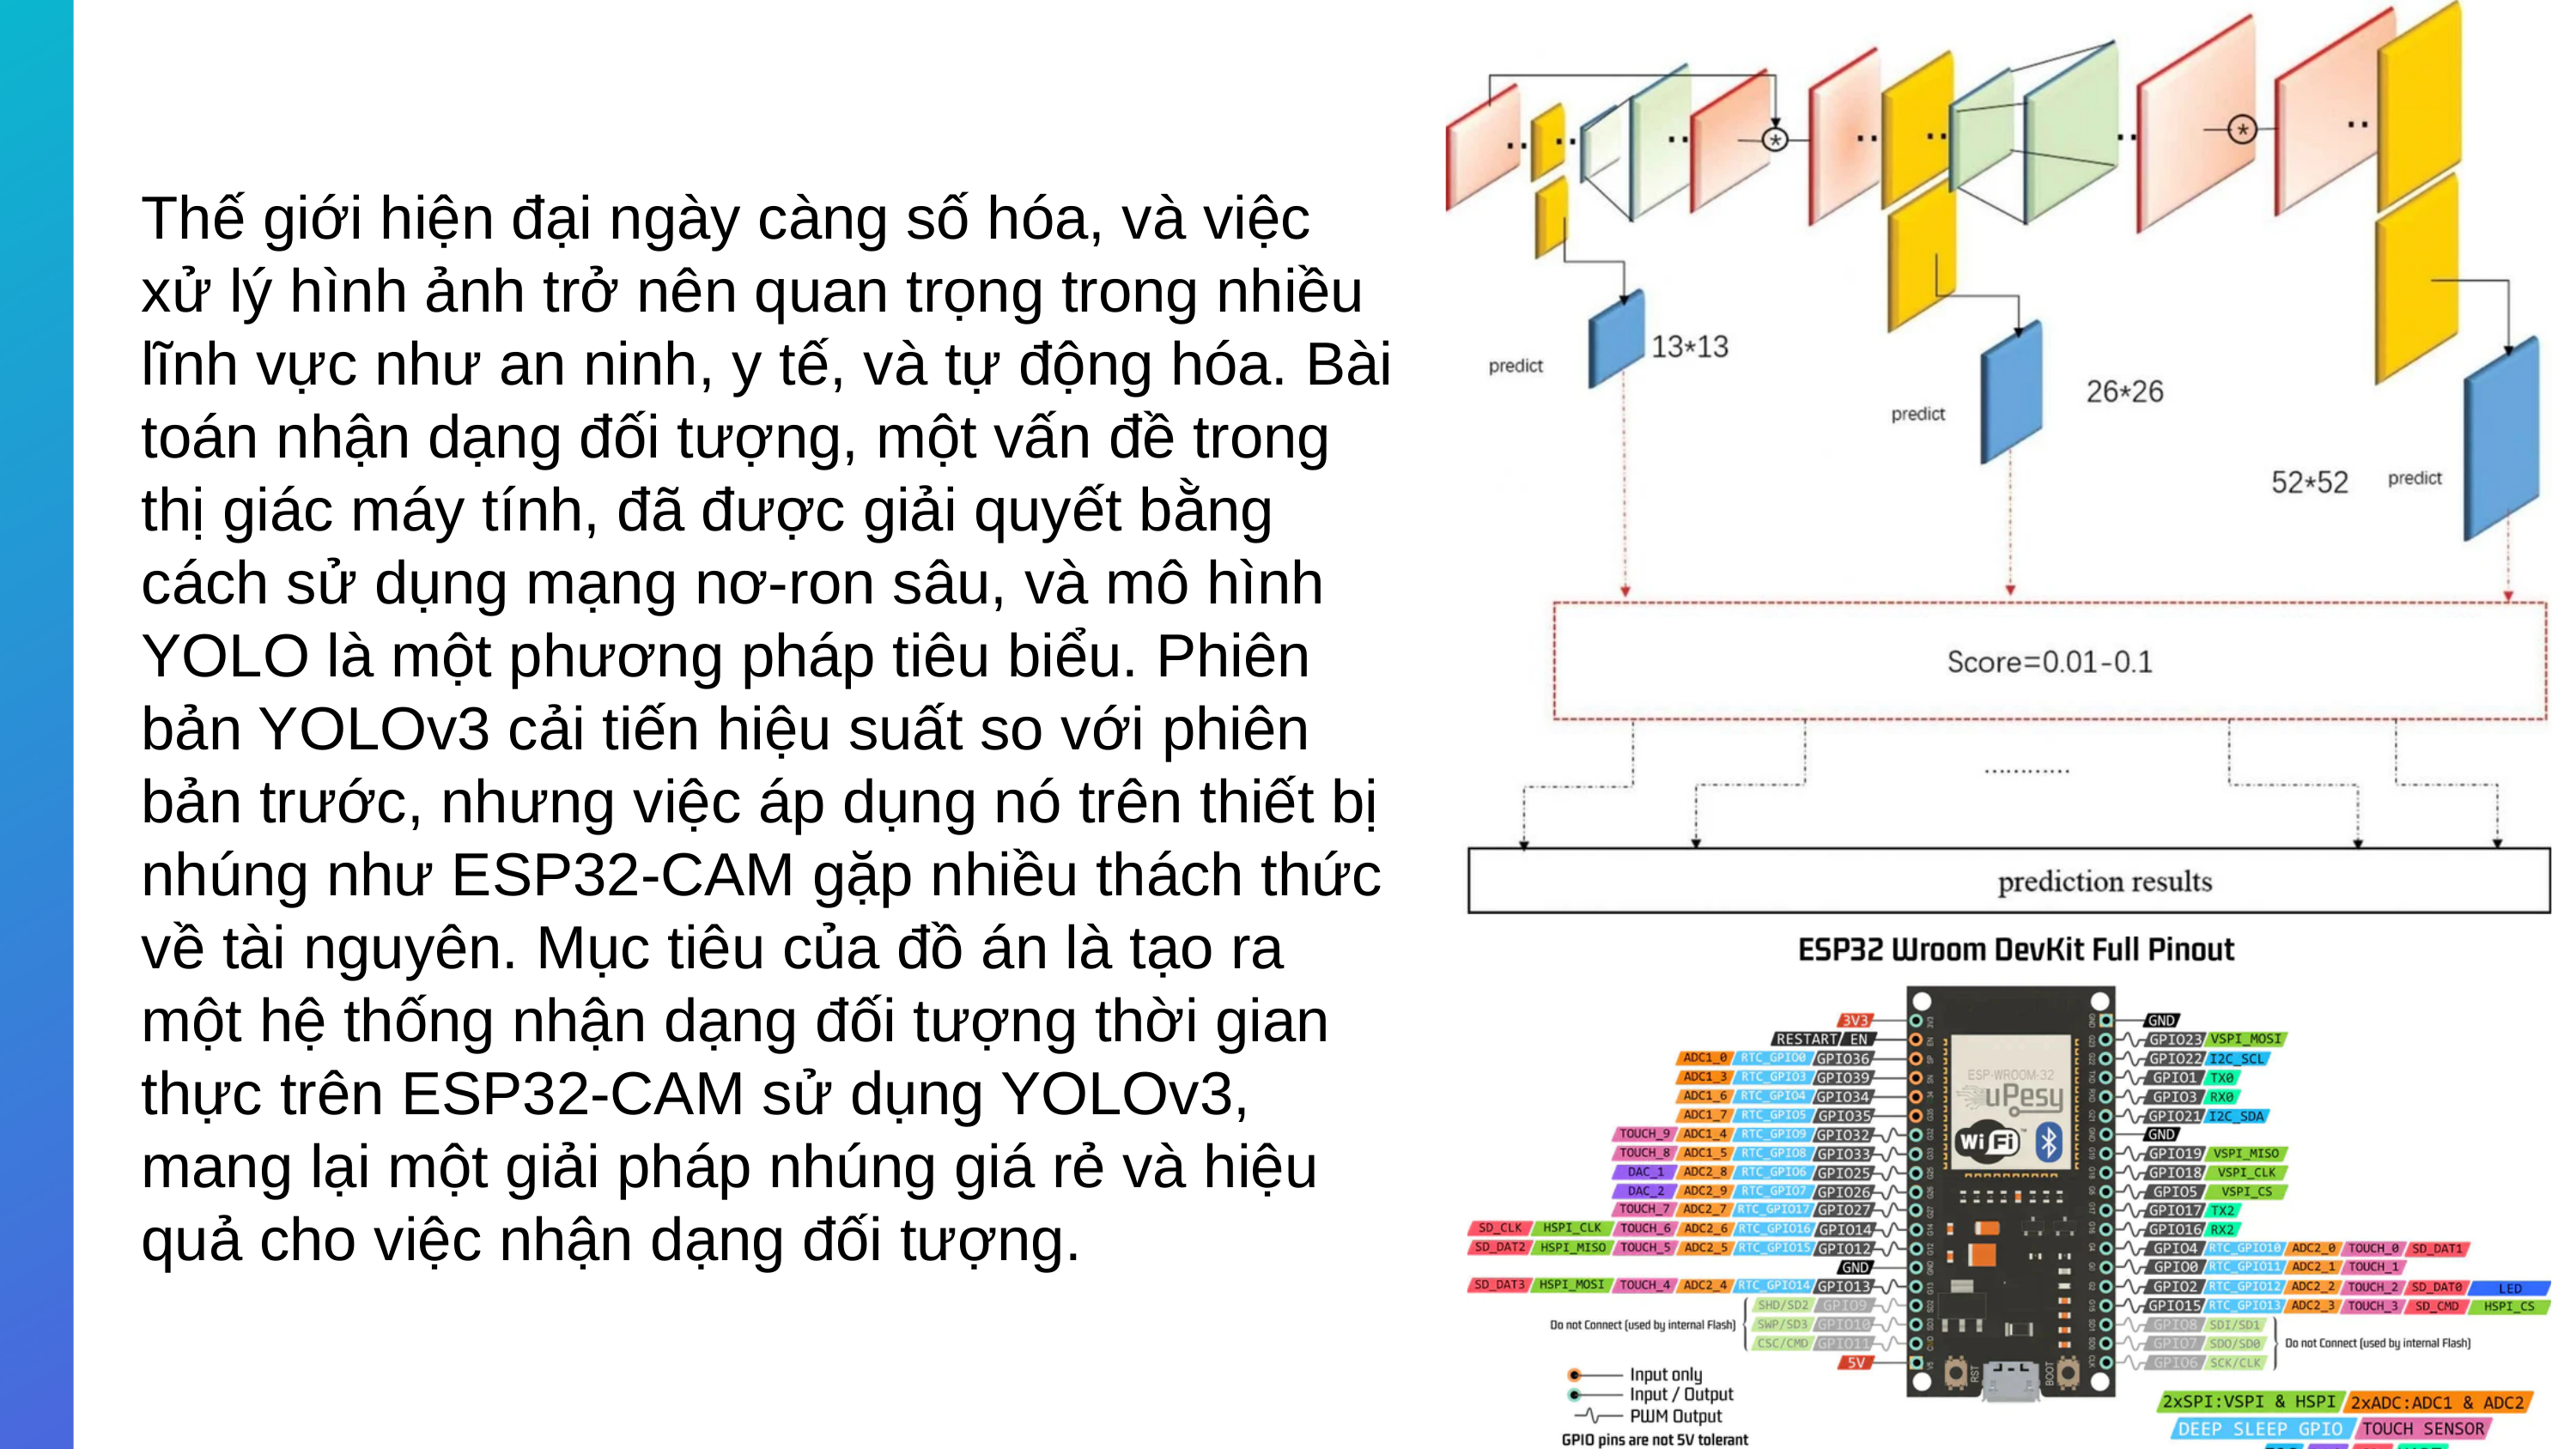

Thế giới hiện đại ngày càng số hóa, và việc xử lý hình ảnh trở nên quan trọng trong nhiều lĩnh vực như an ninh, y tế, và tự động hóa. Bài toán nhận dạng đối tượng, một vấn đề trong thị giác máy tính, đã được giải quyết bằng cách sử dụng mạng nơ-ron sâu, và mô hình YOLO là một phương pháp tiêu biểu. Phiên bản YOLOv3 cải tiến hiệu suất so với phiên bản trước, nhưng việc áp dụng nó trên thiết bị nhúng như ESP32-CAM gặp nhiều thách thức về tài nguyên. Mục tiêu của đồ án là tạo ra một hệ thống nhận dạng đối tượng thời gian thực trên ESP32-CAM sử dụng YOLOv3, mang lại một giải pháp nhúng giá rẻ và hiệu quả cho việc nhận dạng đối tượng.